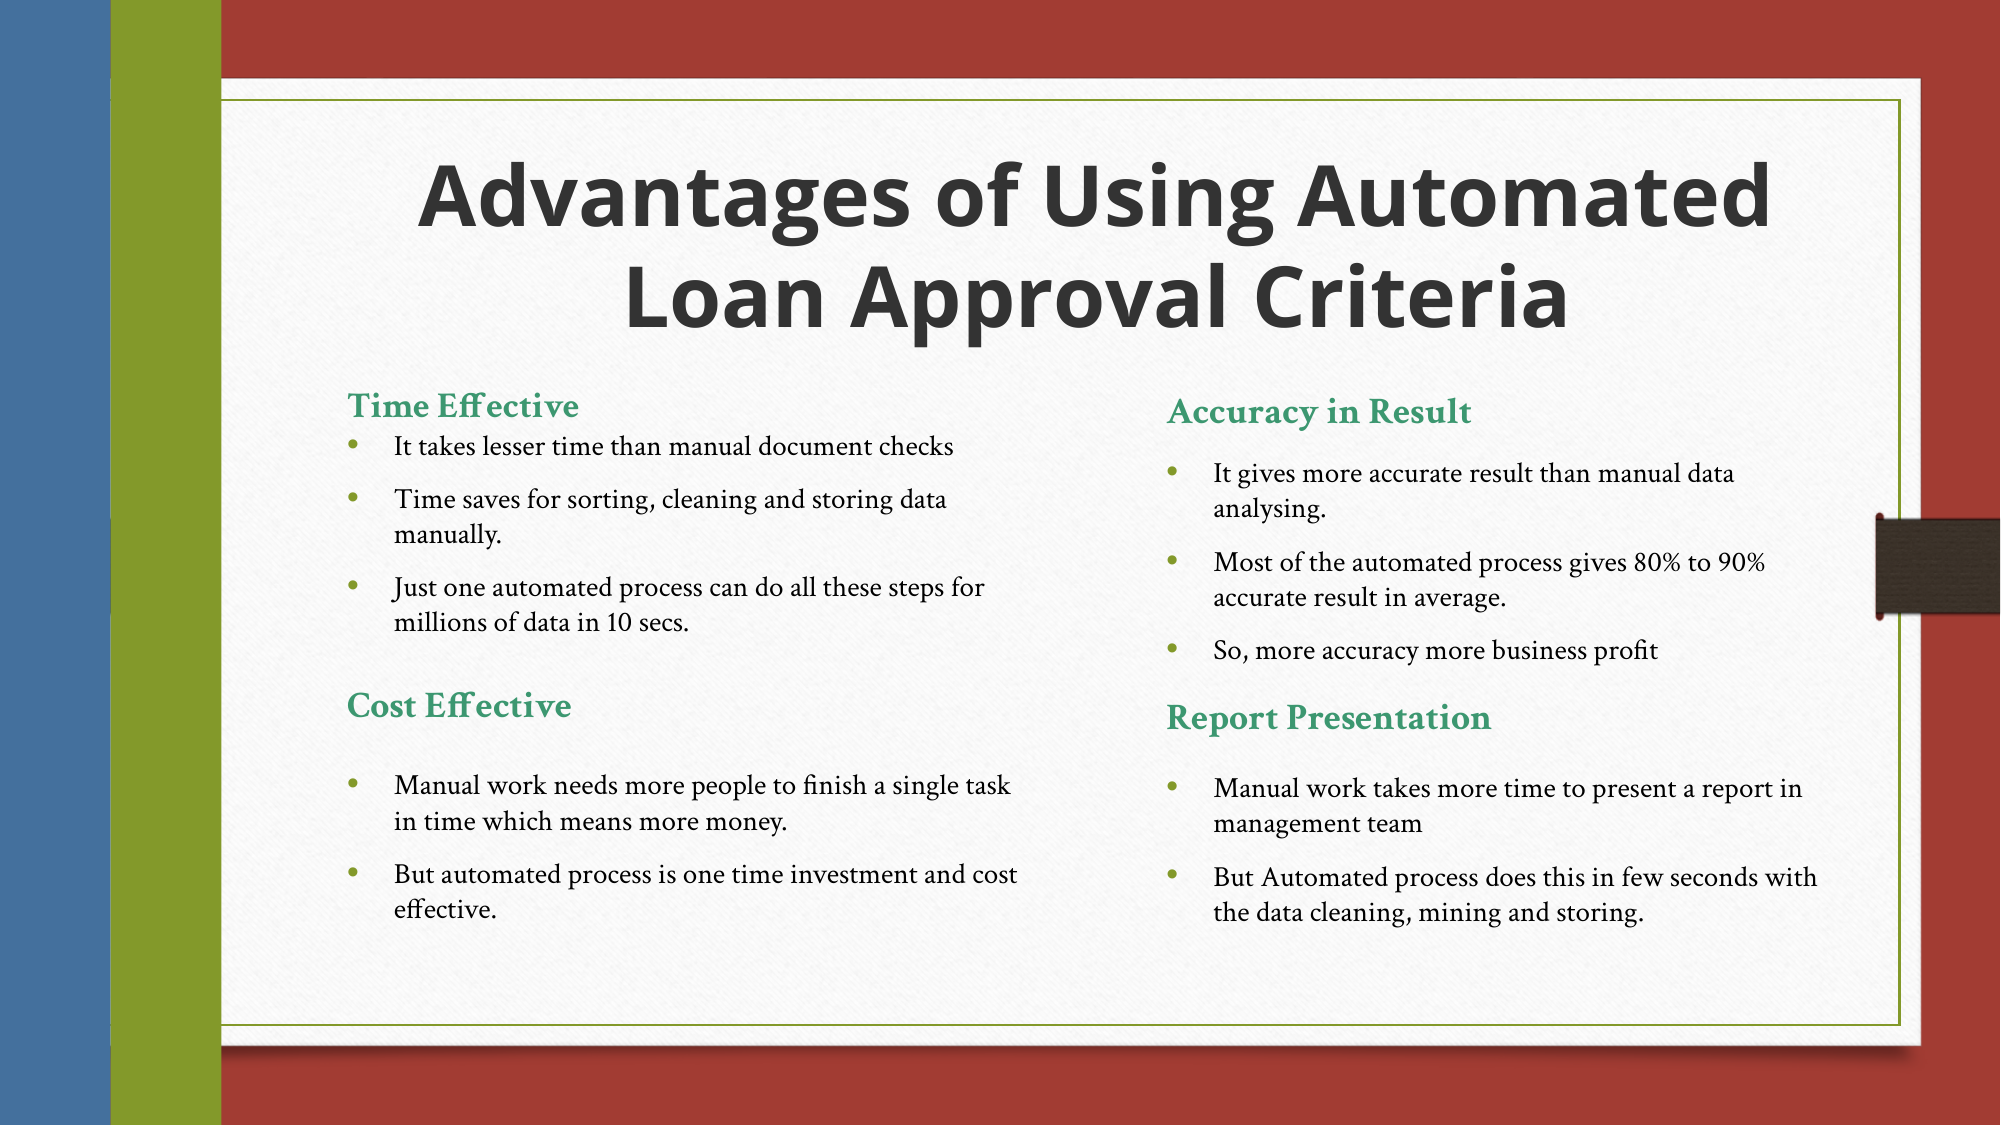

# Advantages of Using Automated Loan Approval Criteria
Time Effective
Accuracy in Result
It takes lesser time than manual document checks
Time saves for sorting, cleaning and storing data manually.
Just one automated process can do all these steps for millions of data in 10 secs.
It gives more accurate result than manual data analysing.
Most of the automated process gives 80% to 90% accurate result in average.
So, more accuracy more business profit
Cost Effective
Report Presentation
Manual work needs more people to finish a single task in time which means more money.
But automated process is one time investment and cost effective.
Manual work takes more time to present a report in management team
But Automated process does this in few seconds with the data cleaning, mining and storing.